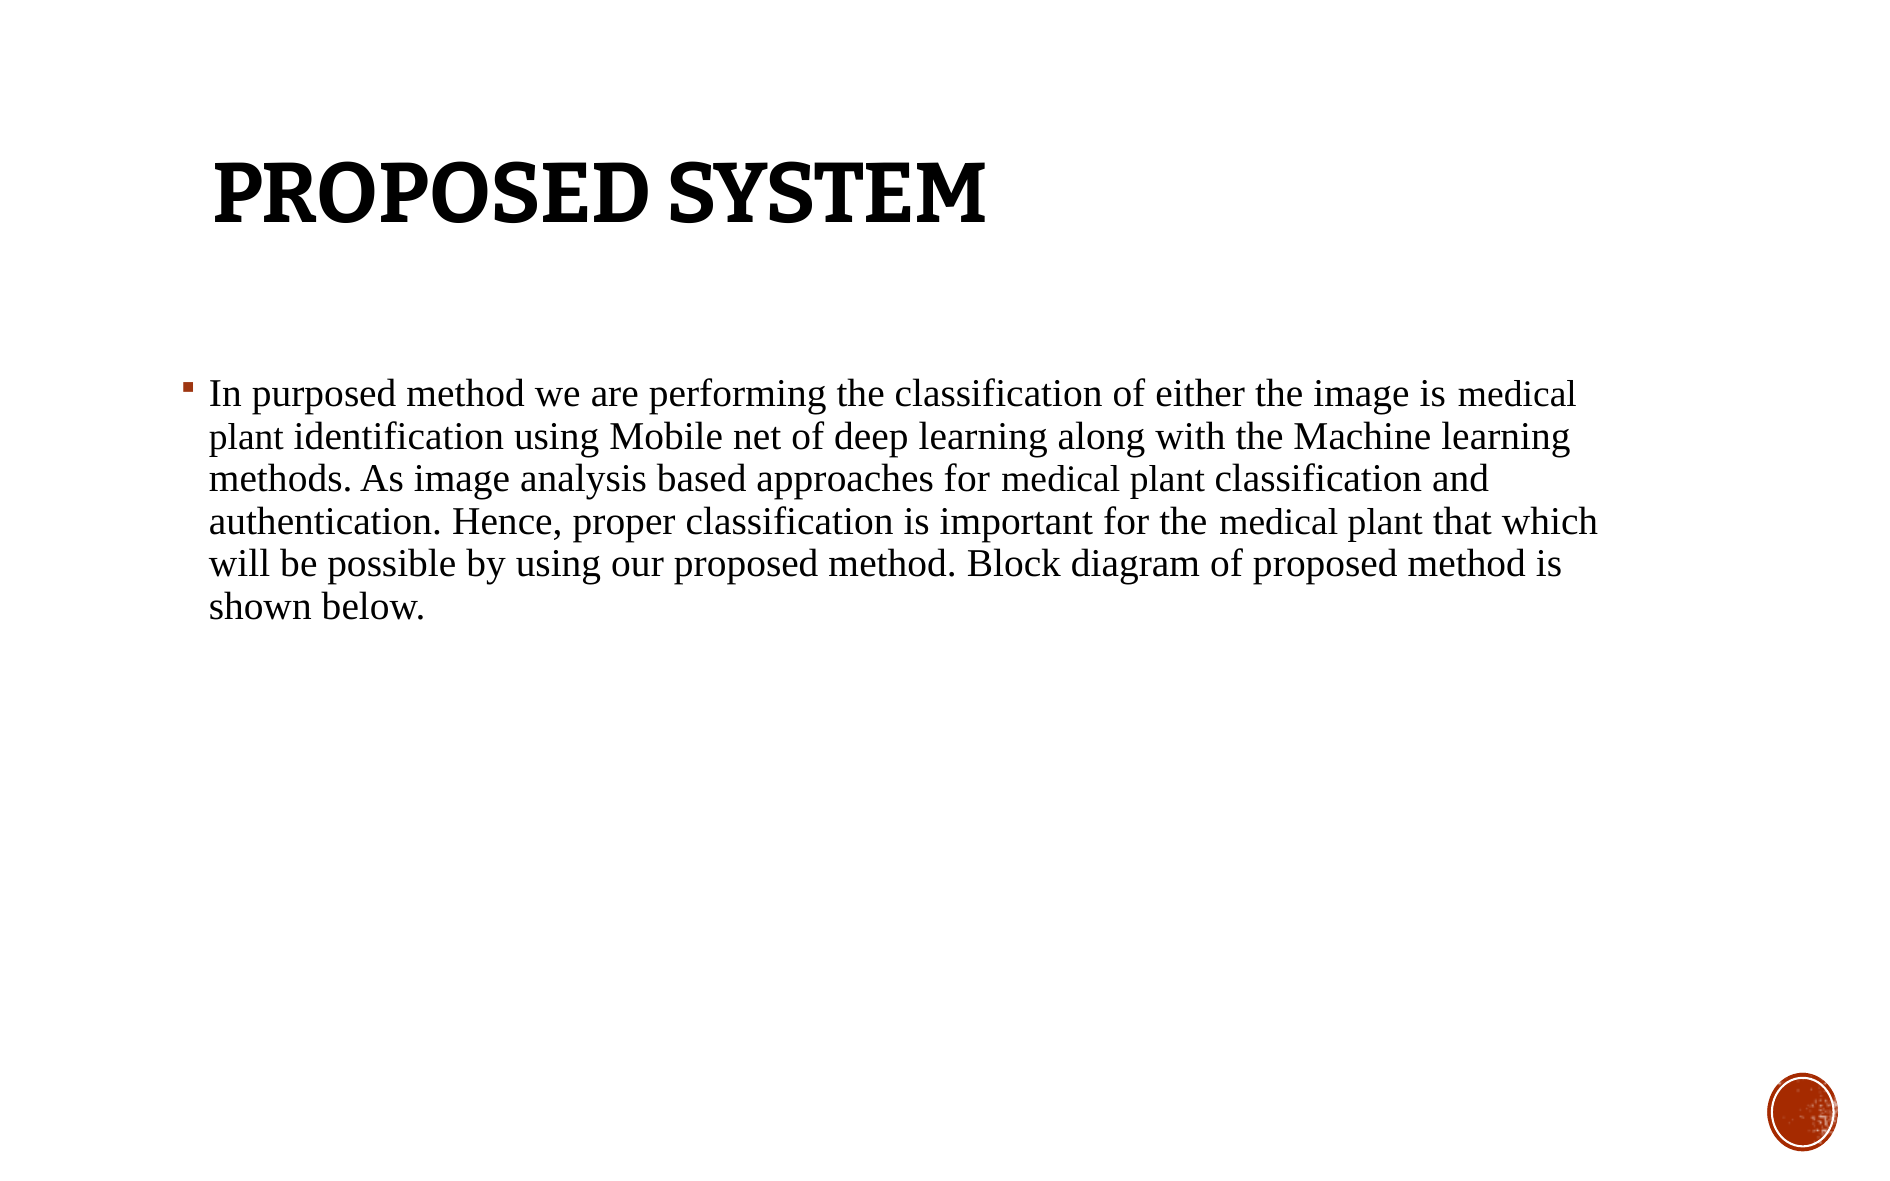

PROPOSED SYSTEM
In purposed method we are performing the classification of either the image is medical plant identification using Mobile net of deep learning along with the Machine learning methods. As image analysis based approaches for medical plant classification and authentication. Hence, proper classification is important for the medical plant that which will be possible by using our proposed method. Block diagram of proposed method is shown below.